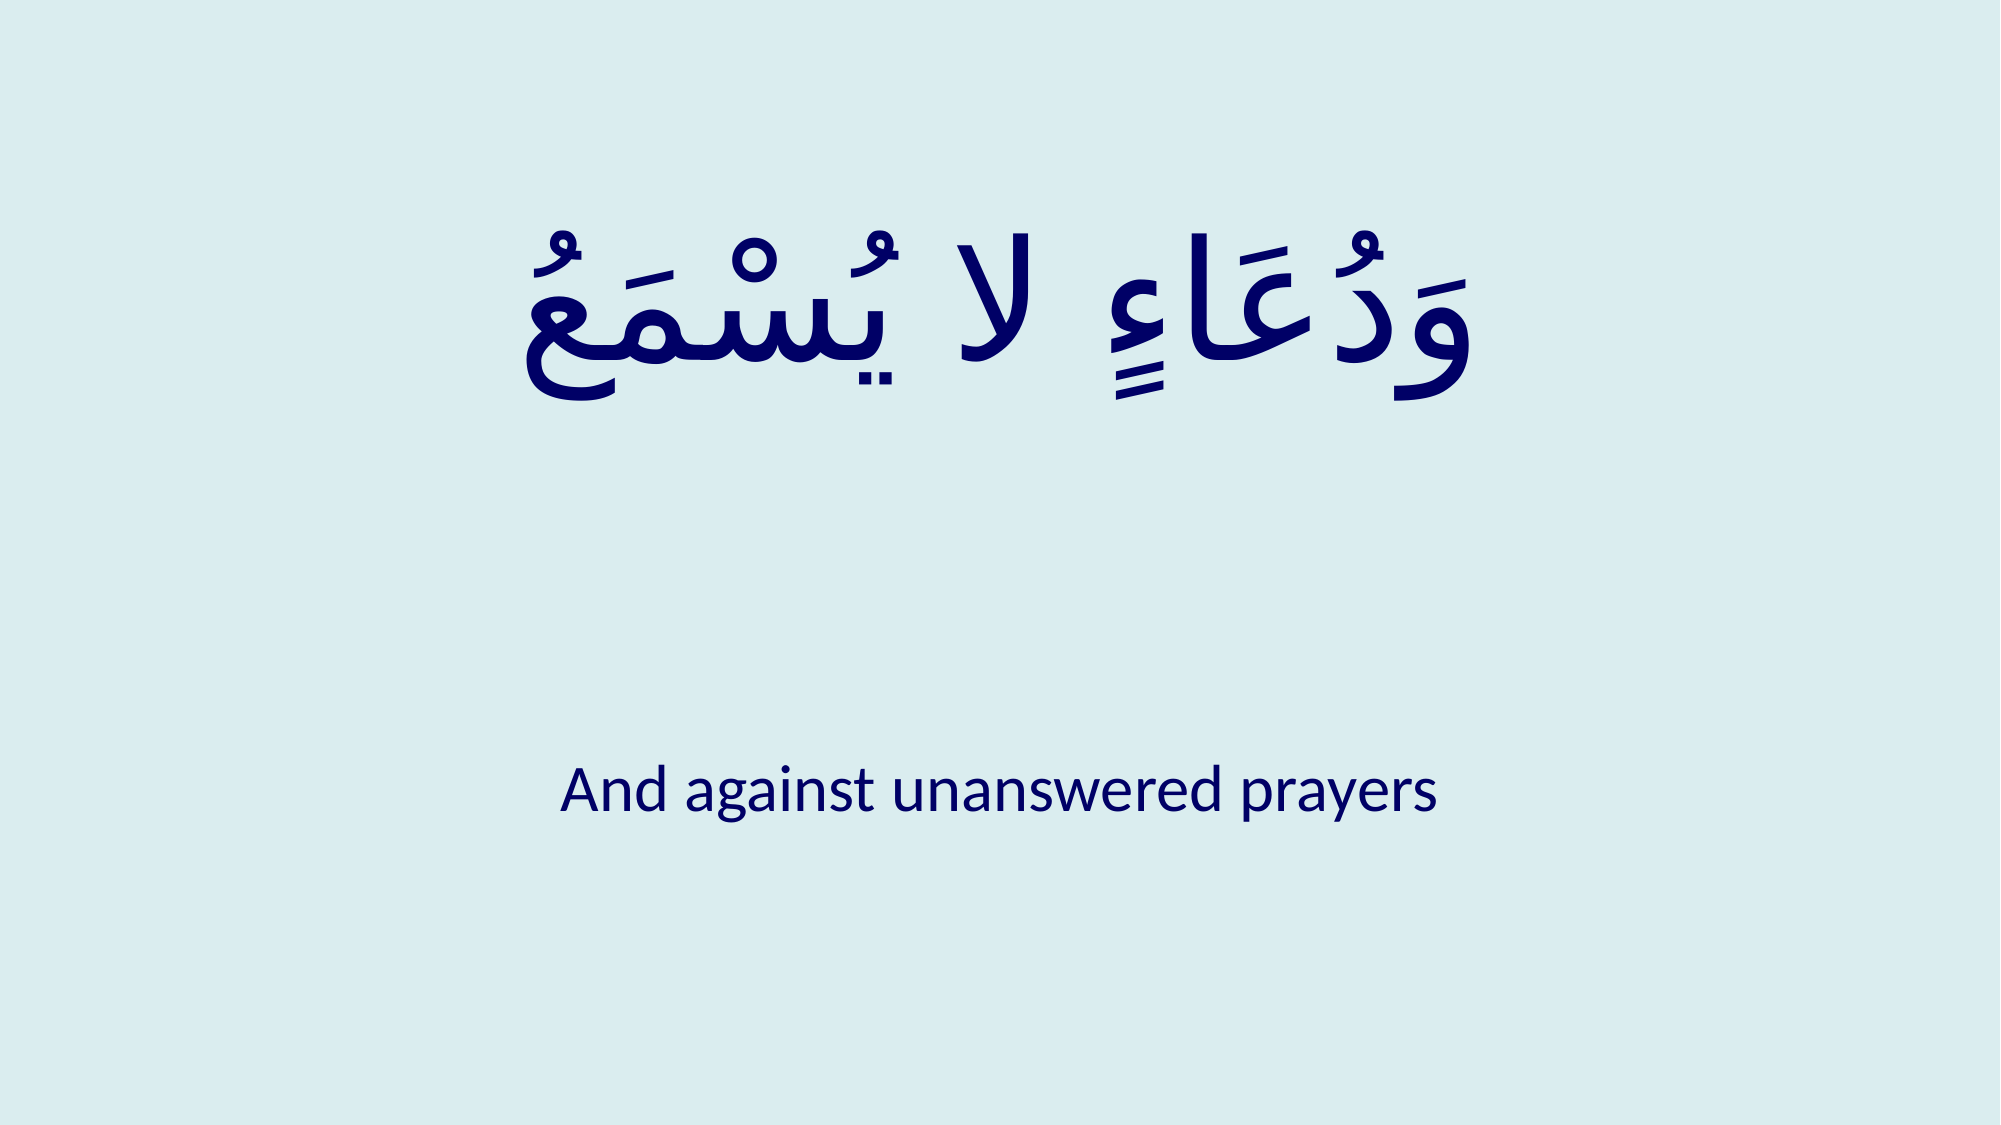

# وَدُعَاءٍ لا يُسْمَعُ
And against unanswered prayers